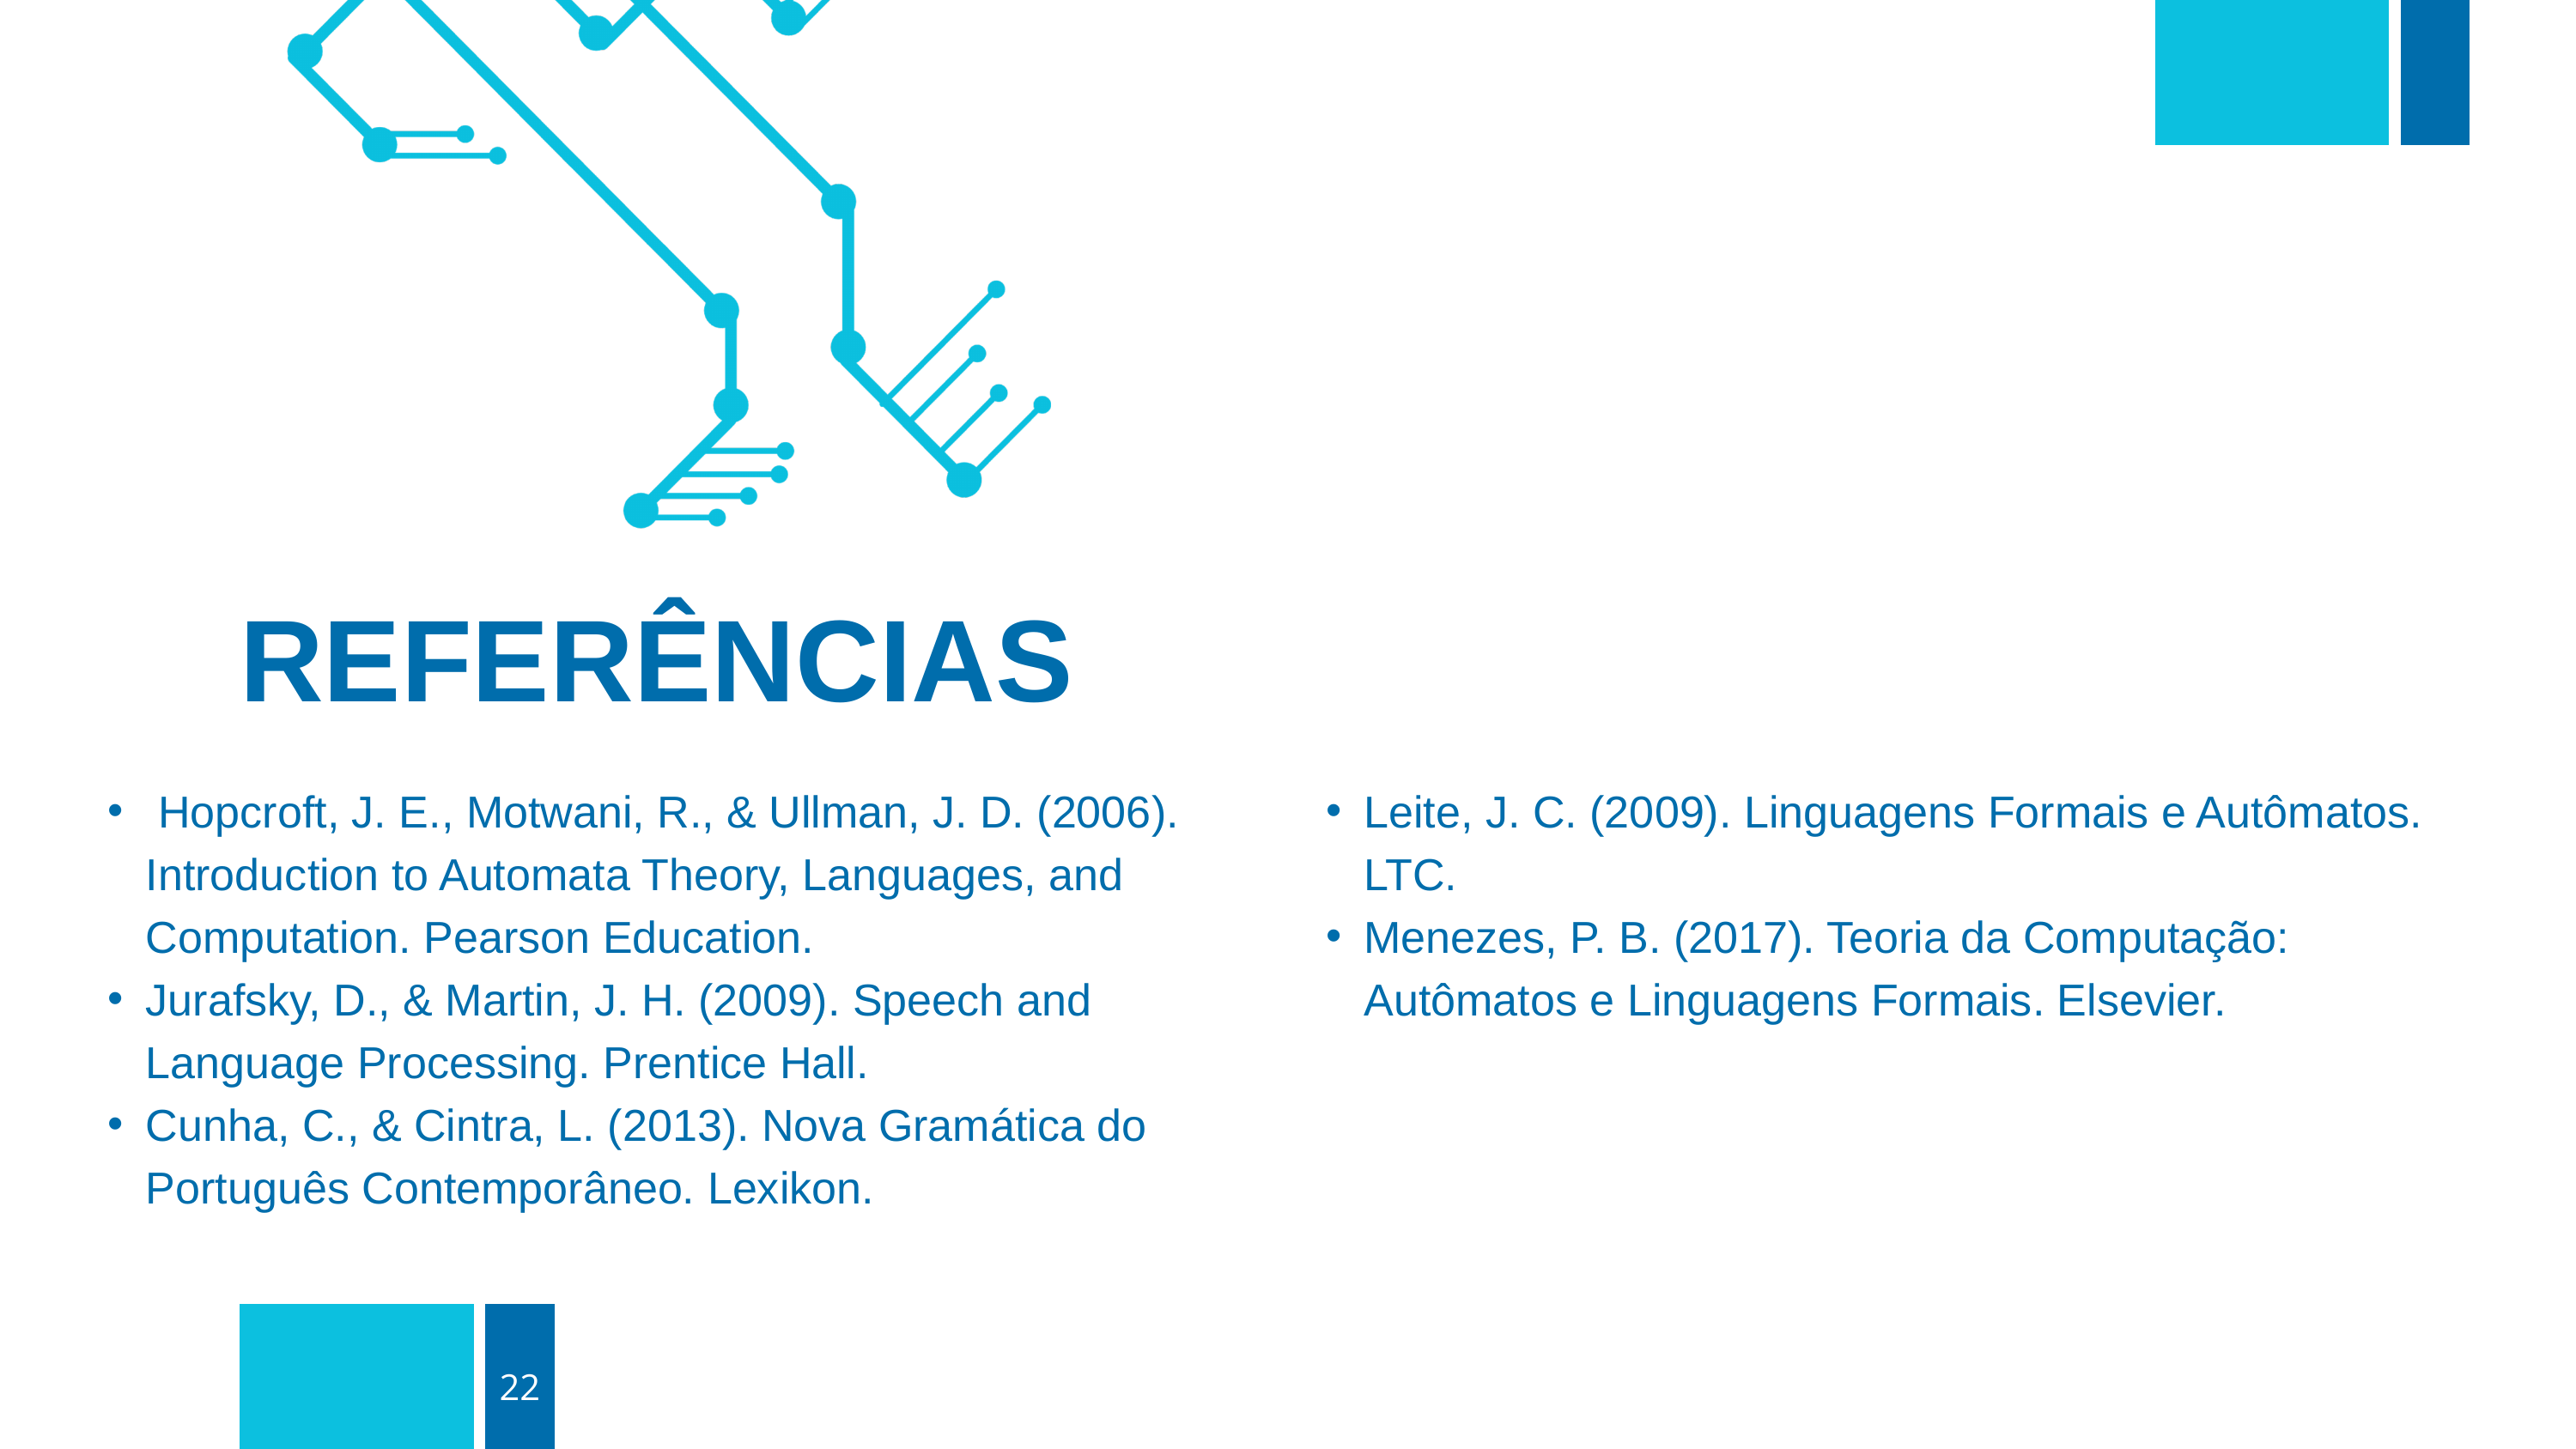

REFERÊNCIAS
 Hopcroft, J. E., Motwani, R., & Ullman, J. D. (2006). Introduction to Automata Theory, Languages, and Computation. Pearson Education.
Jurafsky, D., & Martin, J. H. (2009). Speech and Language Processing. Prentice Hall.
Cunha, C., & Cintra, L. (2013). Nova Gramática do Português Contemporâneo. Lexikon.
Leite, J. C. (2009). Linguagens Formais e Autômatos. LTC.
Menezes, P. B. (2017). Teoria da Computação: Autômatos e Linguagens Formais. Elsevier.

22